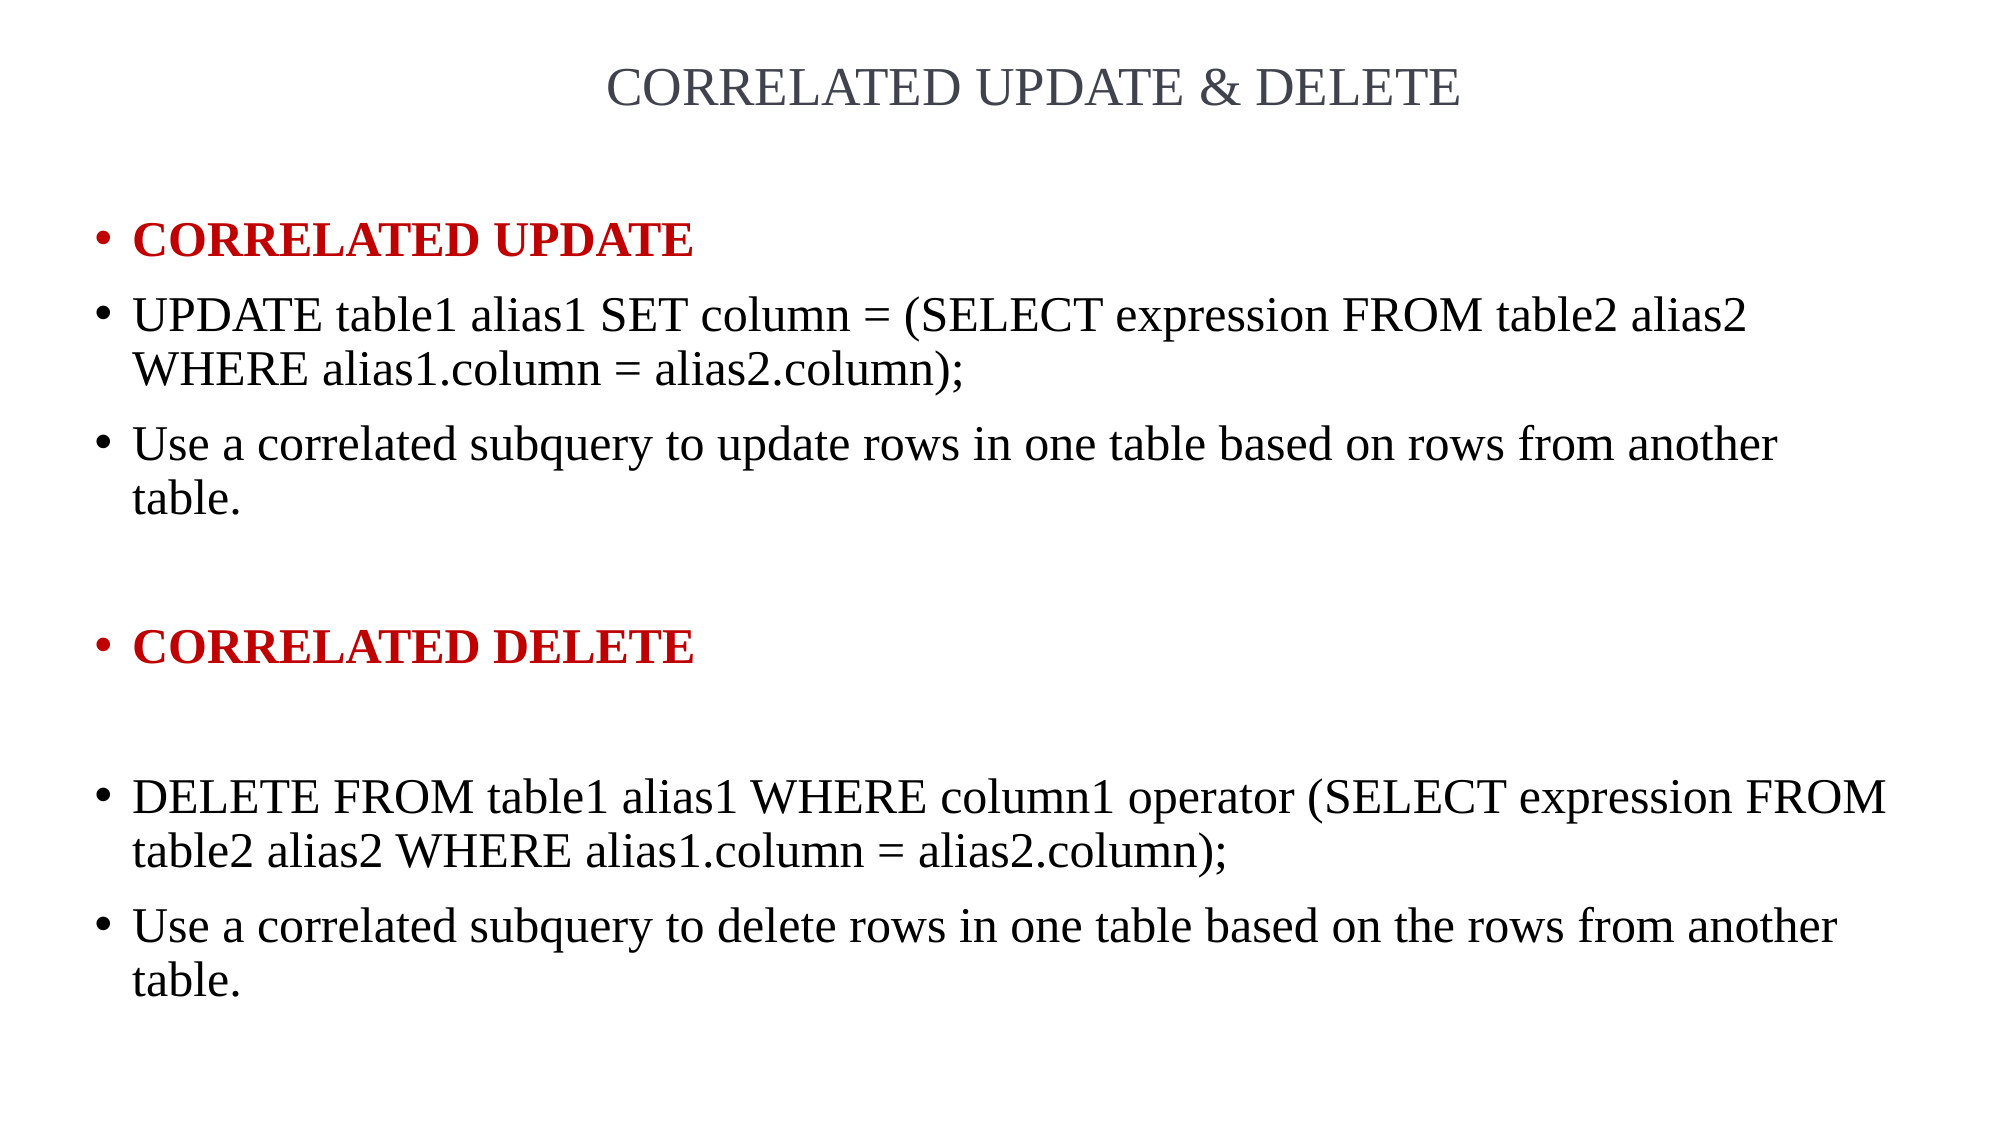

# CORRELATED UPDATE & DELETE
CORRELATED UPDATE
UPDATE table1 alias1 SET column = (SELECT expression FROM table2 alias2 WHERE alias1.column = alias2.column);
Use a correlated subquery to update rows in one table based on rows from another table.

CORRELATED DELETE

DELETE FROM table1 alias1 WHERE column1 operator (SELECT expression FROM table2 alias2 WHERE alias1.column = alias2.column);
Use a correlated subquery to delete rows in one table based on the rows from another table.